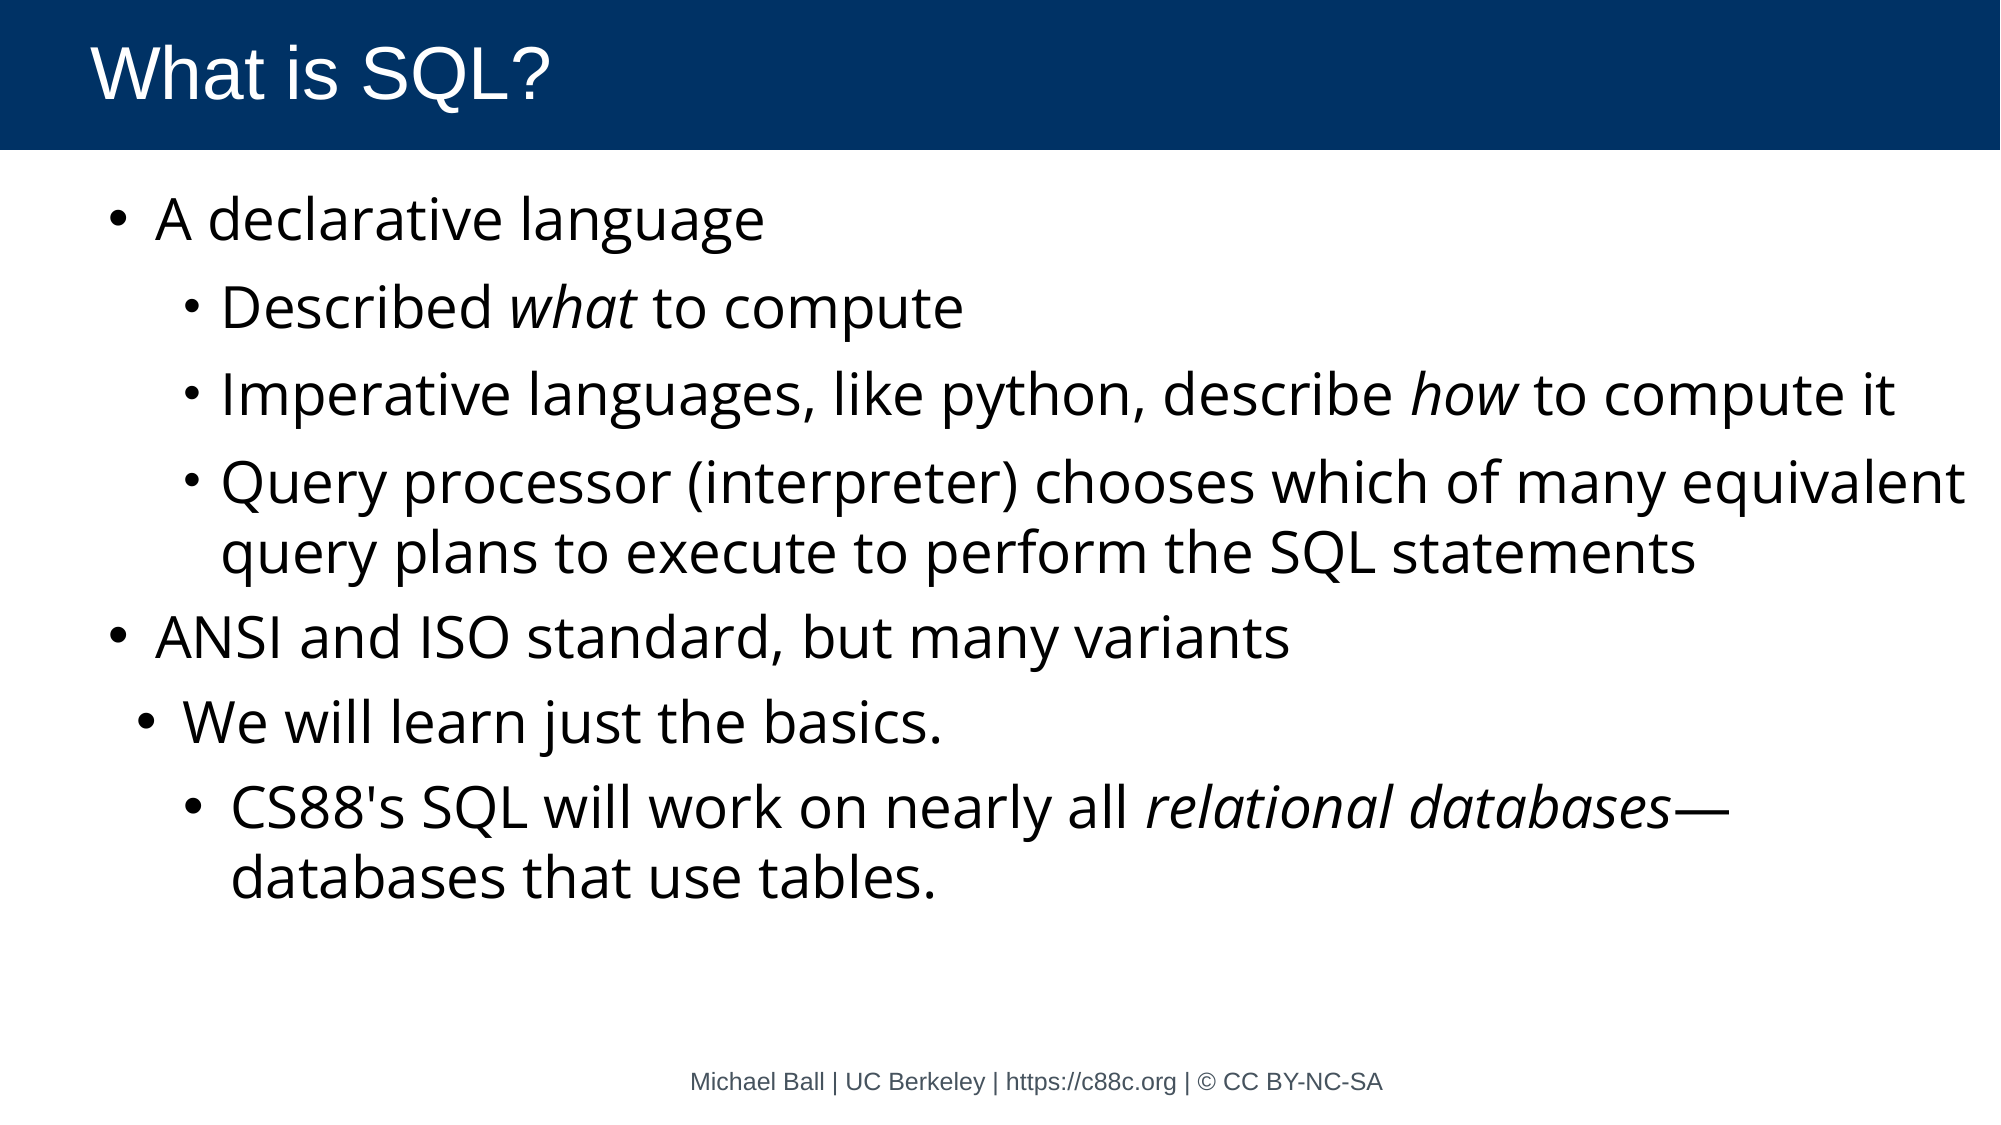

# What is SQL?
A declarative language
Described what to compute
Imperative languages, like python, describe how to compute it
Query processor (interpreter) chooses which of many equivalent query plans to execute to perform the SQL statements
ANSI and ISO standard, but many variants
We will learn just the basics.
CS88's SQL will work on nearly all relational databases—databases that use tables.
Michael Ball | UC Berkeley | https://c88c.org | © CC BY-NC-SA